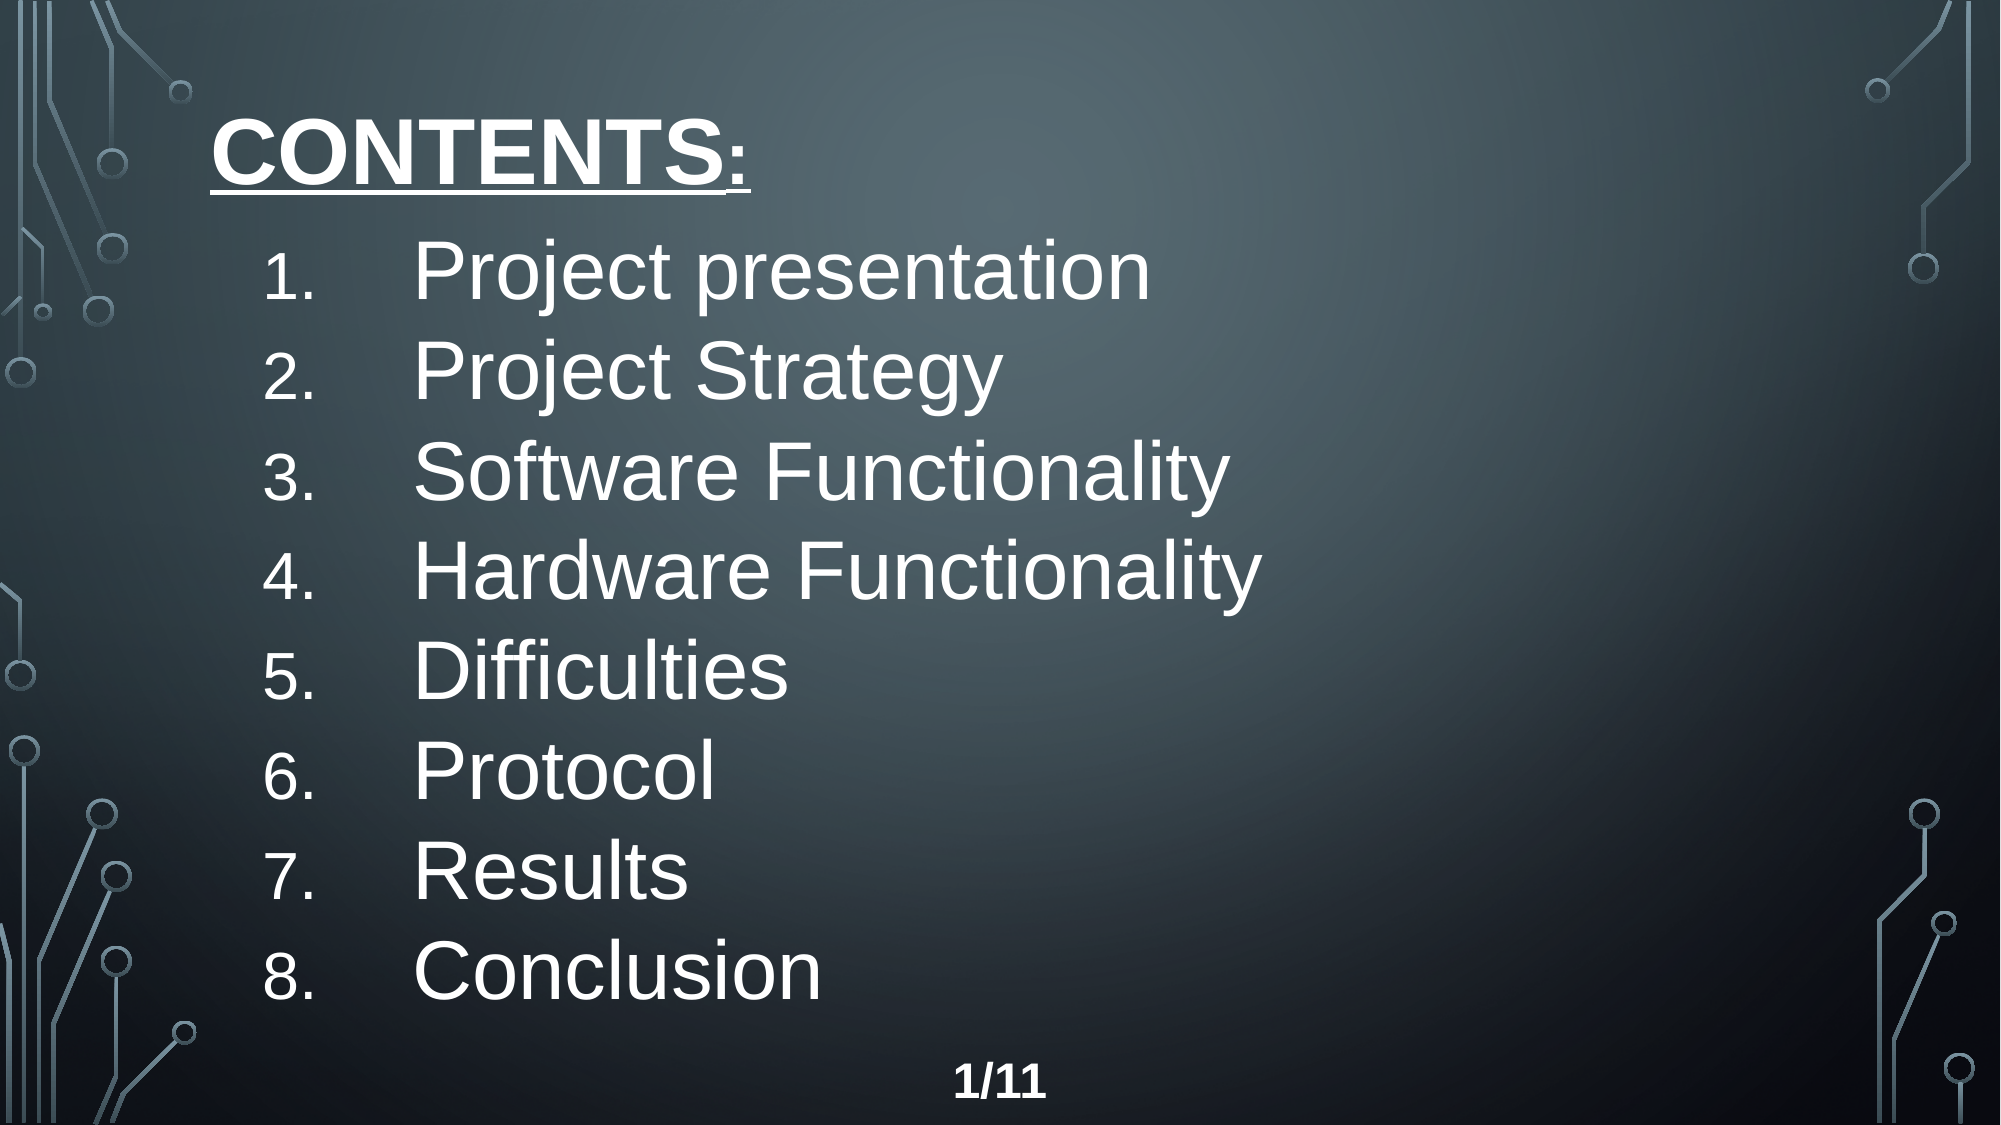

# Contents:
Project presentation
Project Strategy
Software Functionality
Hardware Functionality
Difficulties
Protocol
Results
Conclusion
1/11